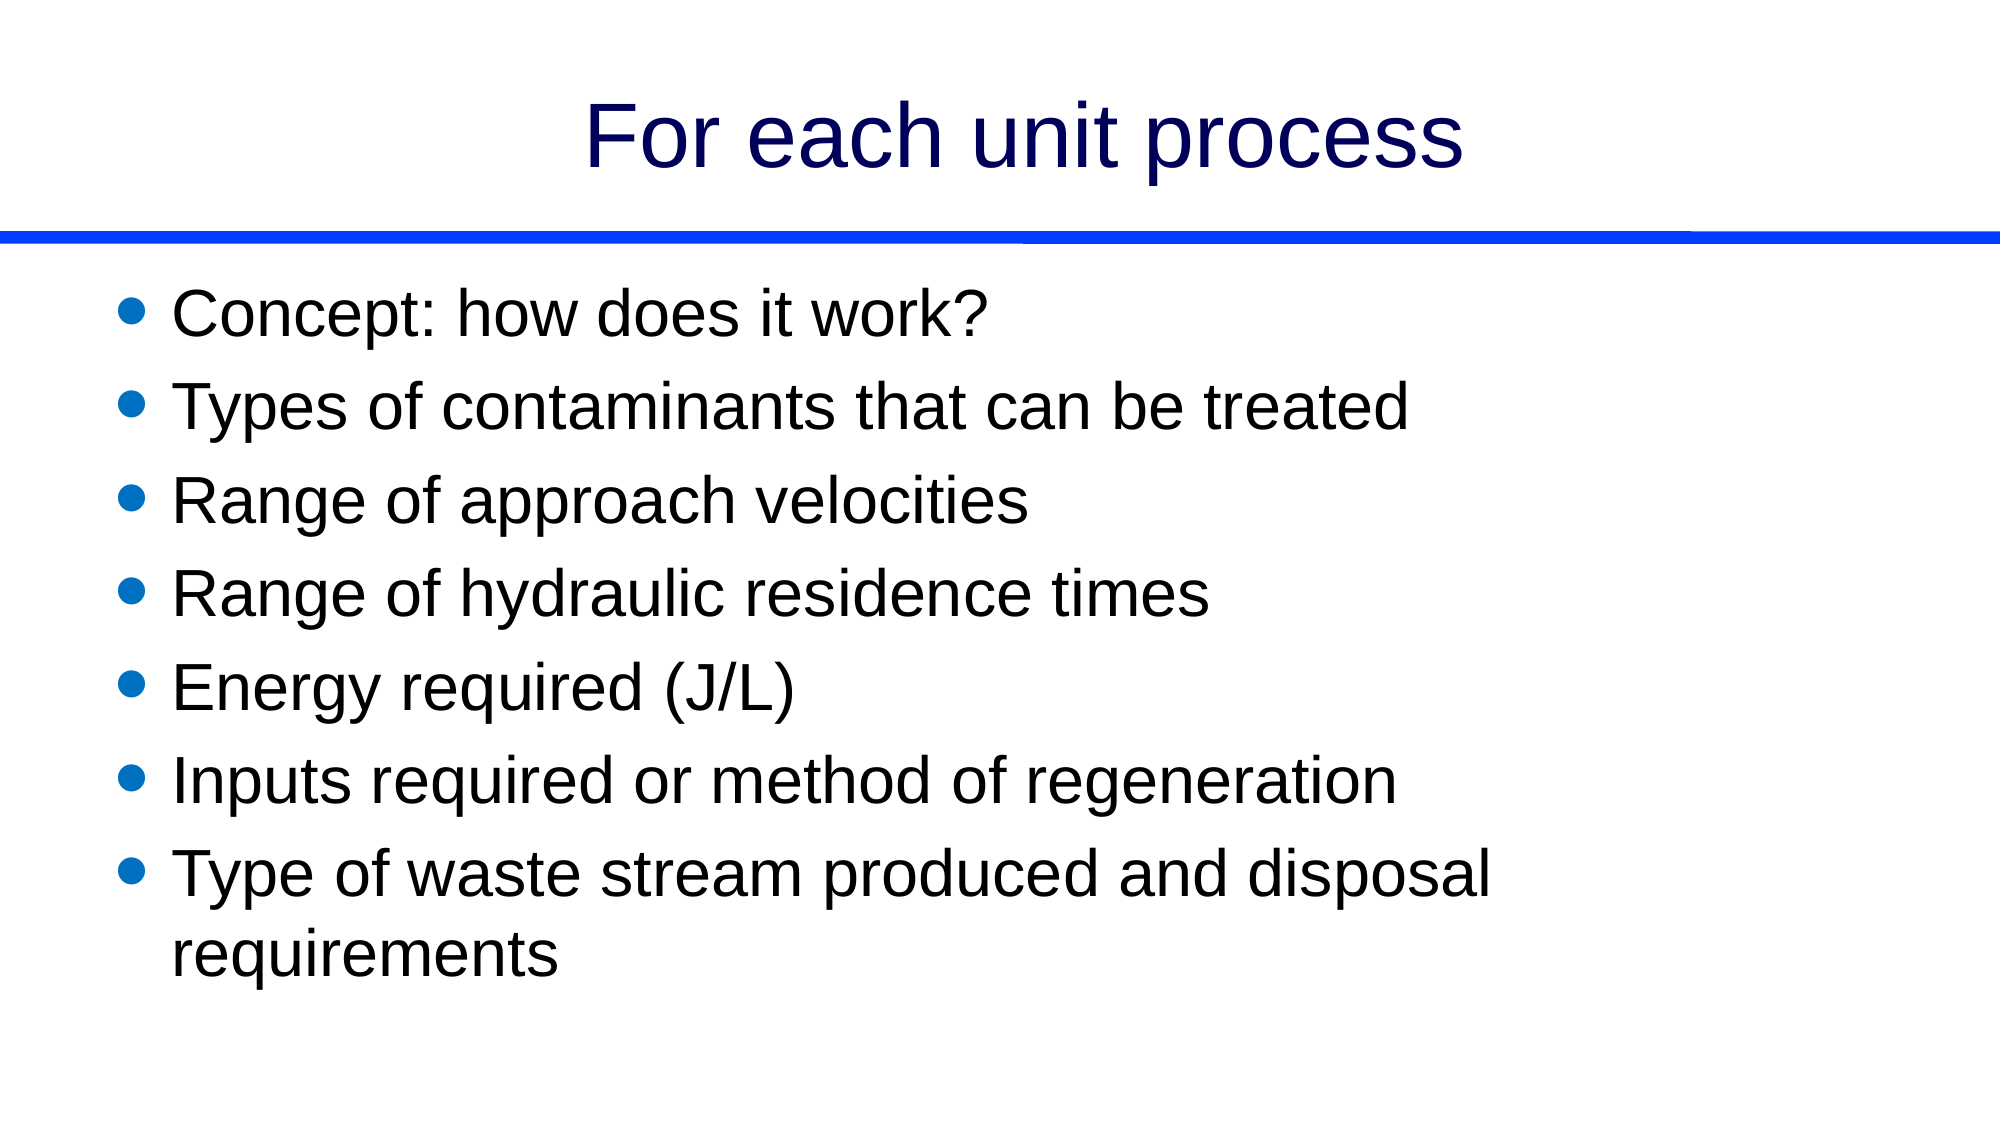

# For each unit process
Concept: how does it work?
Types of contaminants that can be treated
Range of approach velocities
Range of hydraulic residence times
Energy required (J/L)
Inputs required or method of regeneration
Type of waste stream produced and disposal requirements